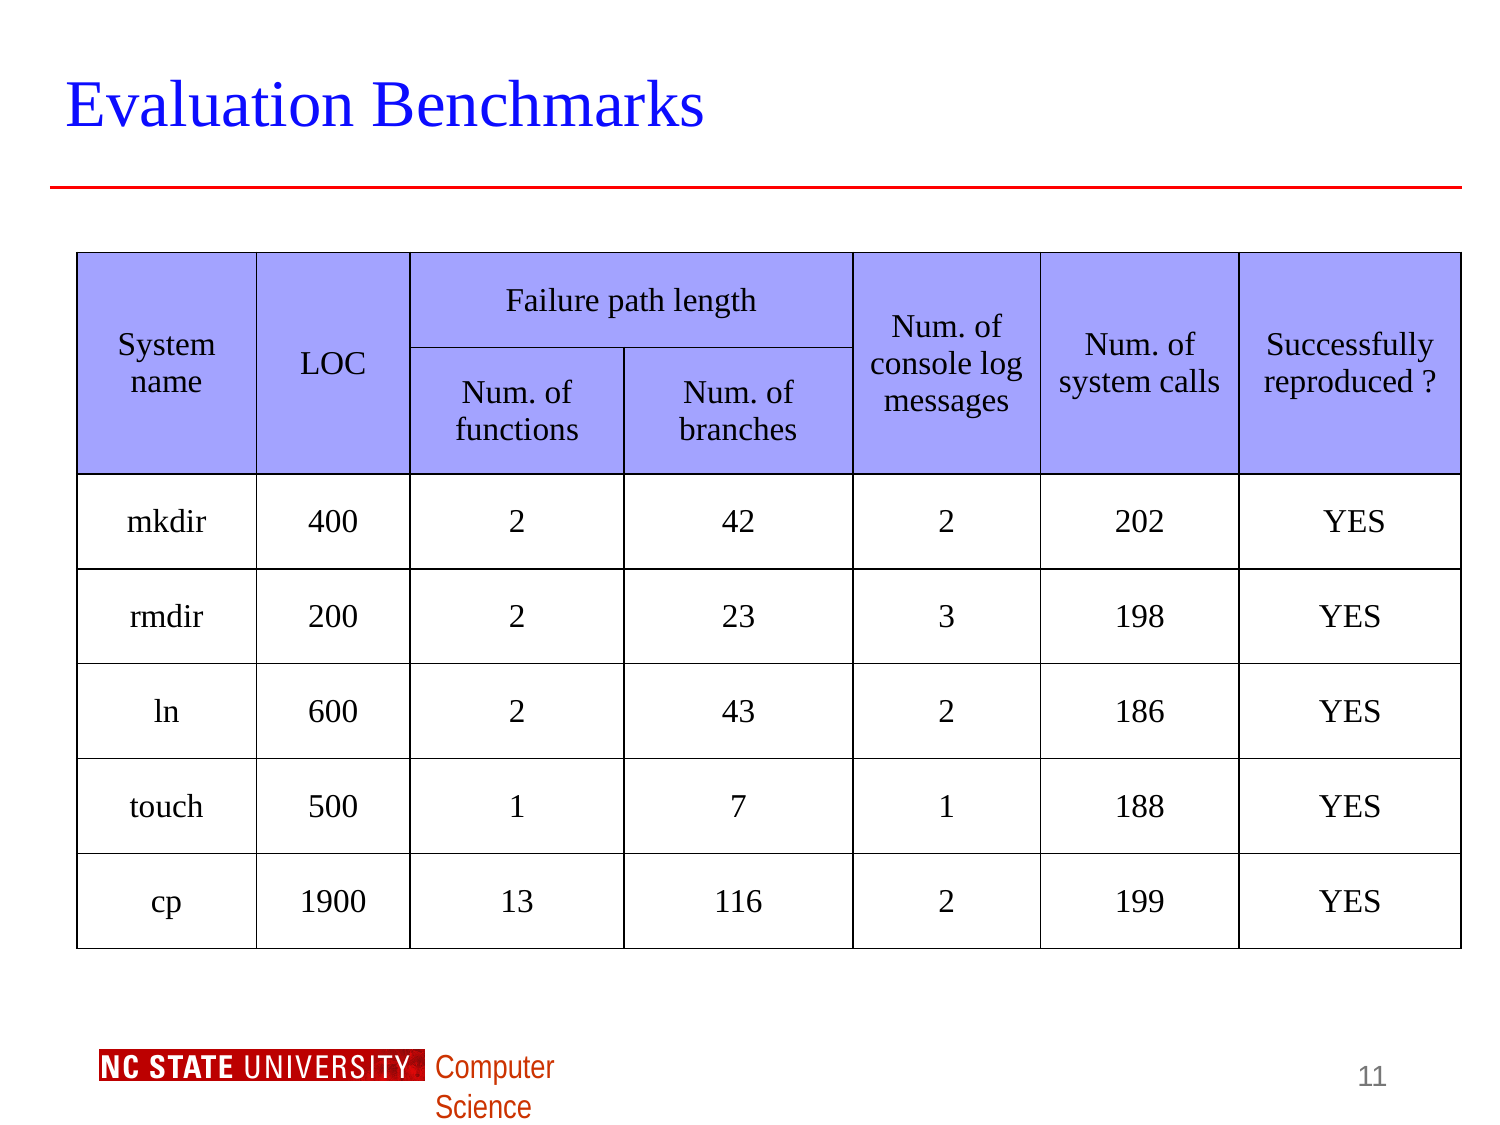

# Evaluation Benchmarks
| System name | LOC | Failure path length |  | Num. of console log messages | Num. of system calls | Successfully reproduced ? |
| --- | --- | --- | --- | --- | --- | --- |
|  |  | Num. of functions | Num. of branches |  |  |  |
| mkdir | 400 | 2 | 42 | 2 | 202 | YES |
| rmdir | 200 | 2 | 23 | 3 | 198 | YES |
| ln | 600 | 2 | 43 | 2 | 186 | YES |
| touch | 500 | 1 | 7 | 1 | 188 | YES |
| cp | 1900 | 13 | 116 | 2 | 199 | YES |
11